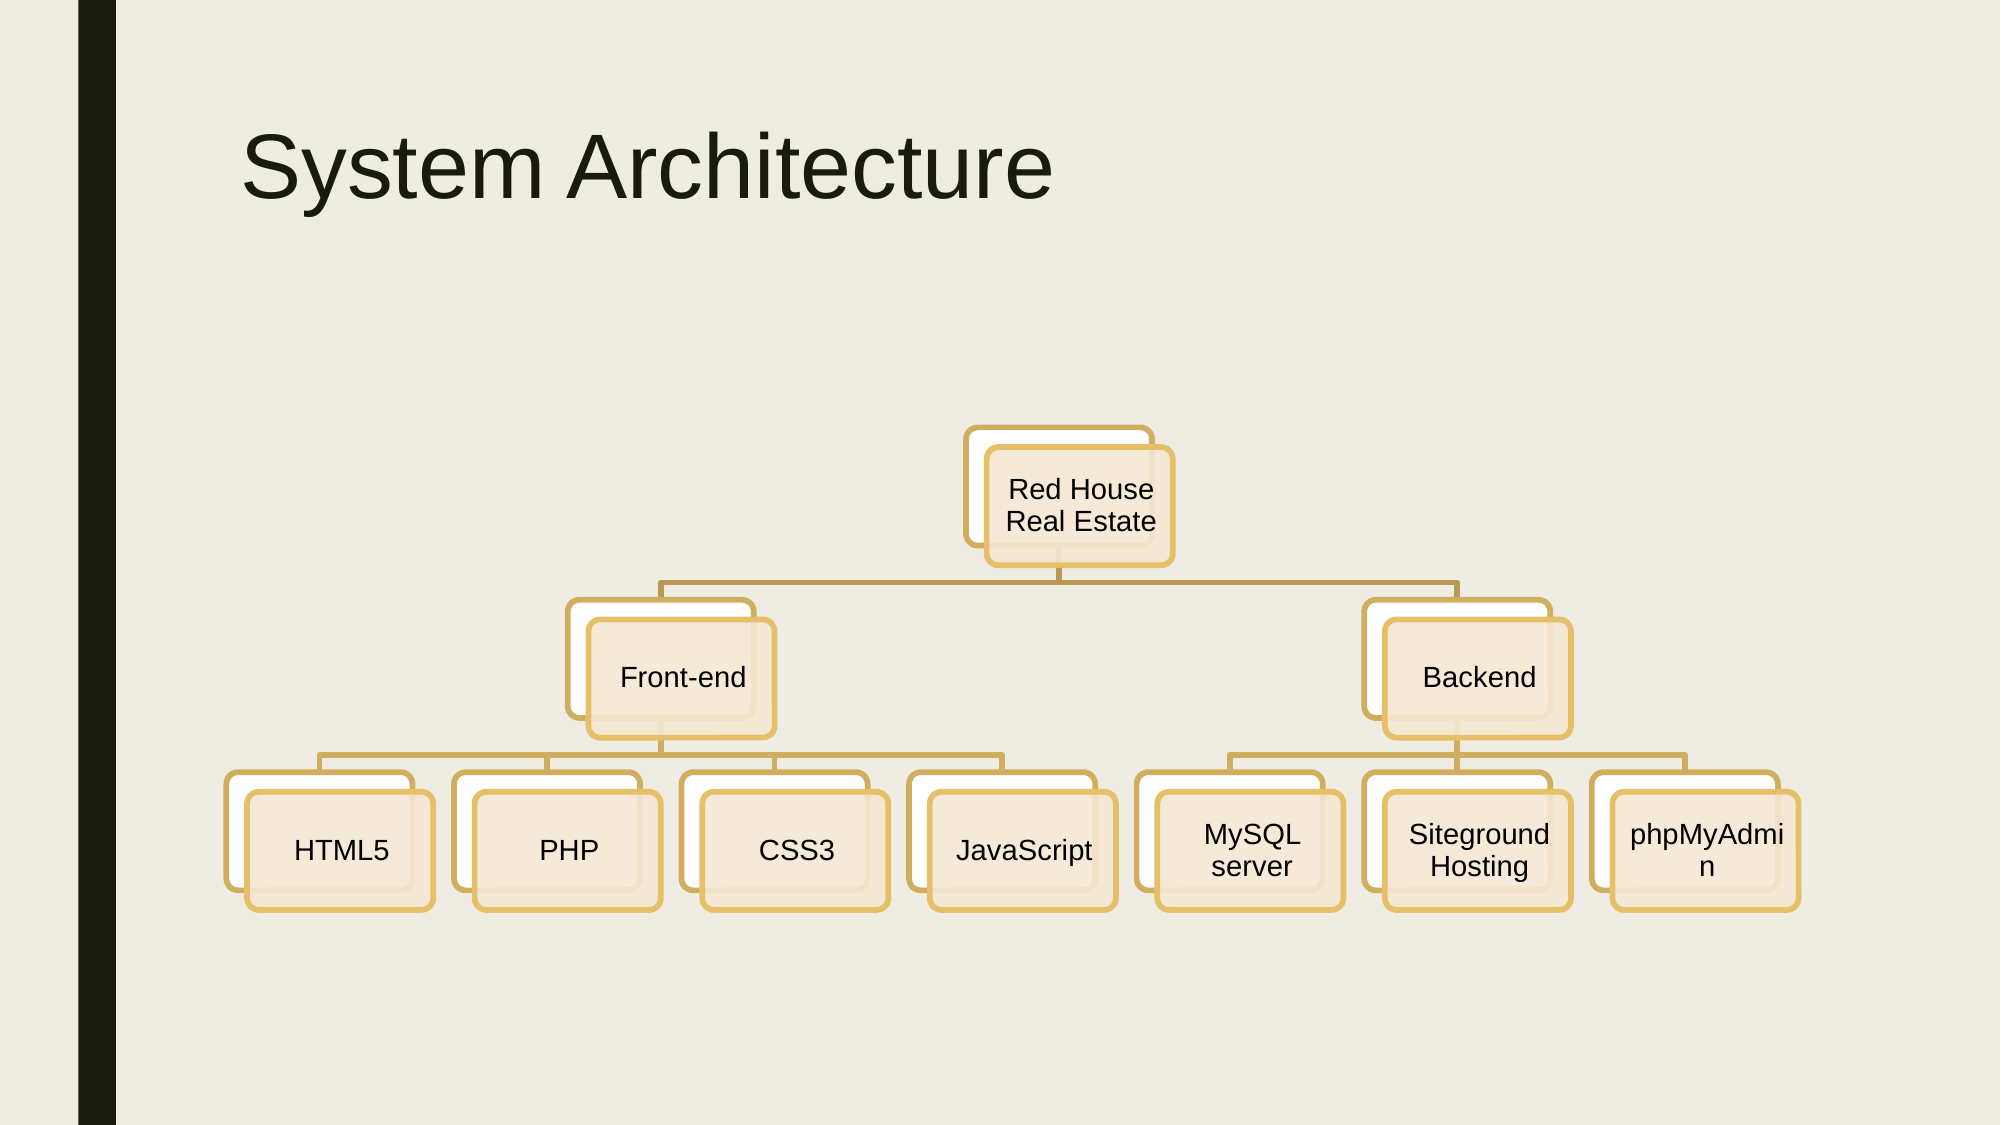

# System Architecture
Red House Real Estate
Front-end
HTML5
PHP
CSS3
JavaScript
Backend
MySQL server
Siteground Hosting
phpMyAdmin